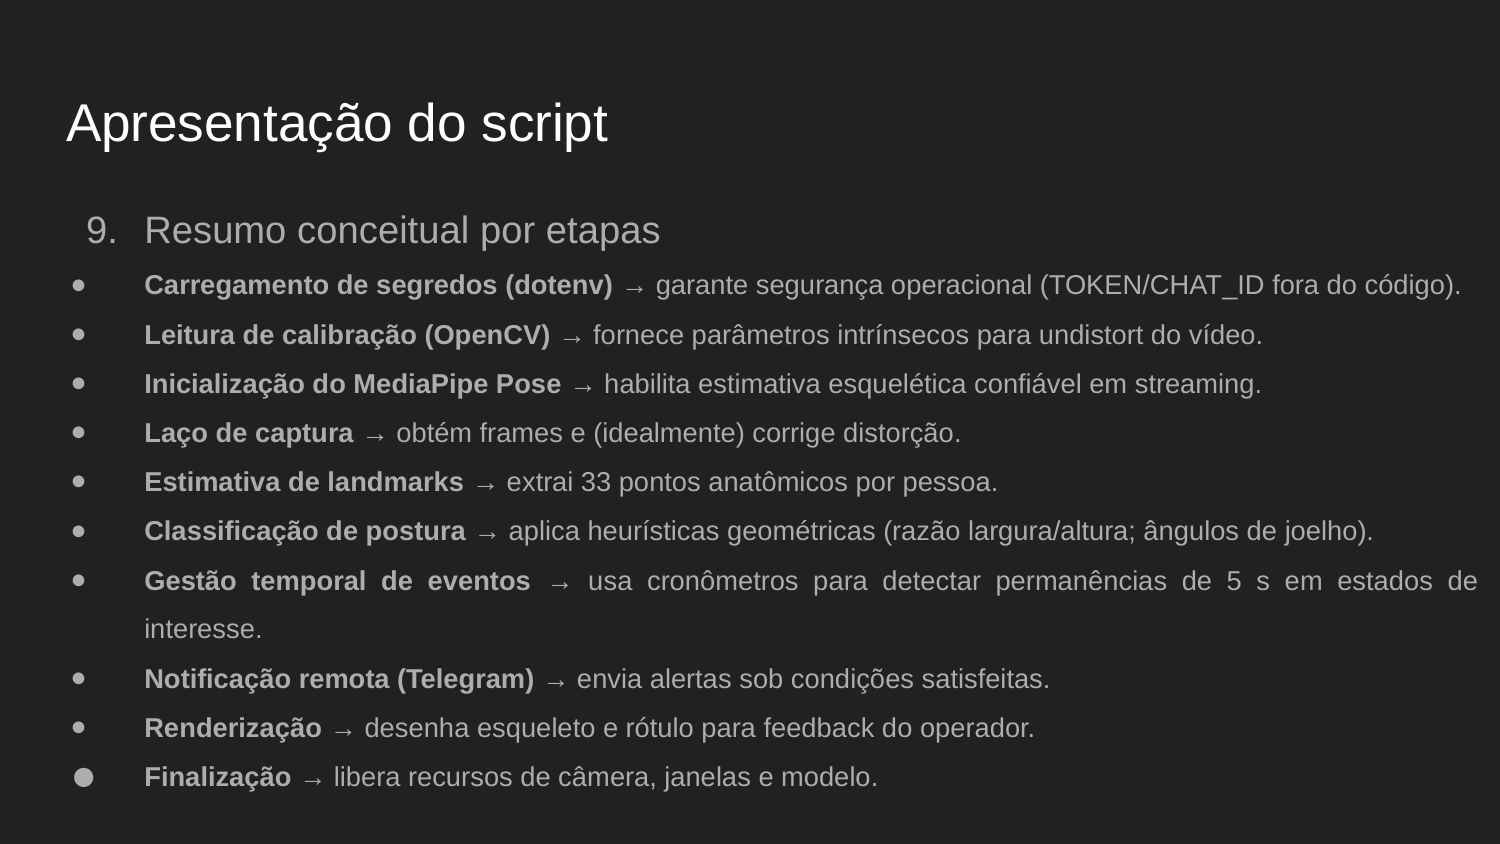

# Apresentação do script
Resumo conceitual por etapas
Carregamento de segredos (dotenv) → garante segurança operacional (TOKEN/CHAT_ID fora do código).
Leitura de calibração (OpenCV) → fornece parâmetros intrínsecos para undistort do vídeo.
Inicialização do MediaPipe Pose → habilita estimativa esquelética confiável em streaming.
Laço de captura → obtém frames e (idealmente) corrige distorção.
Estimativa de landmarks → extrai 33 pontos anatômicos por pessoa.
Classificação de postura → aplica heurísticas geométricas (razão largura/altura; ângulos de joelho).
Gestão temporal de eventos → usa cronômetros para detectar permanências de 5 s em estados de interesse.
Notificação remota (Telegram) → envia alertas sob condições satisfeitas.
Renderização → desenha esqueleto e rótulo para feedback do operador.
Finalização → libera recursos de câmera, janelas e modelo.